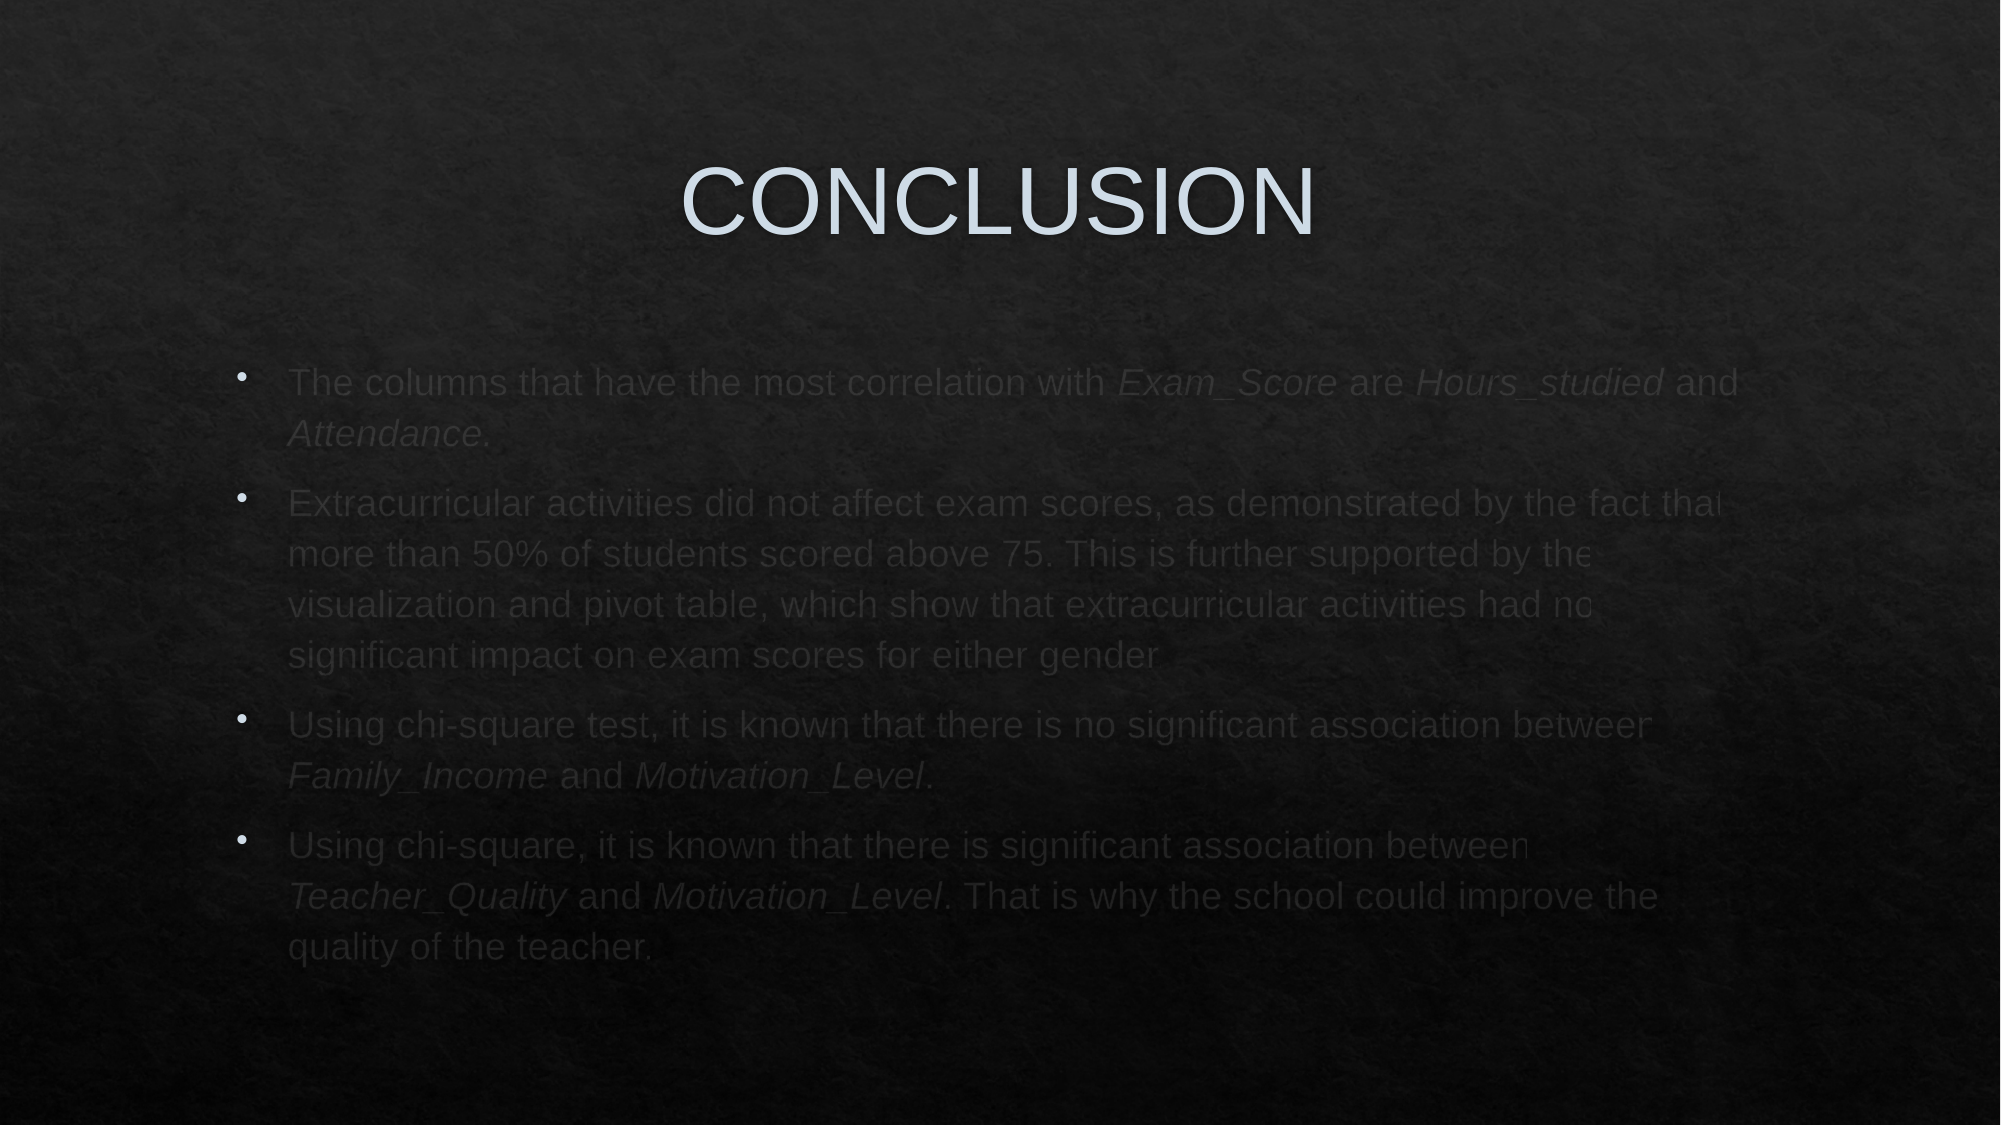

# CONCLUSION
The columns that have the most correlation with Exam_Score are Hours_studied and Attendance.
Extracurricular activities did not affect exam scores, as demonstrated by the fact that more than 50% of students scored above 75. This is further supported by the visualization and pivot table, which show that extracurricular activities had no significant impact on exam scores for either gender.
Using chi-square test, it is known that there is no significant association between Family_Income and Motivation_Level.
Using chi-square, it is known that there is significant association between Teacher_Quality and Motivation_Level. That is why the school could improve the quality of the teacher.